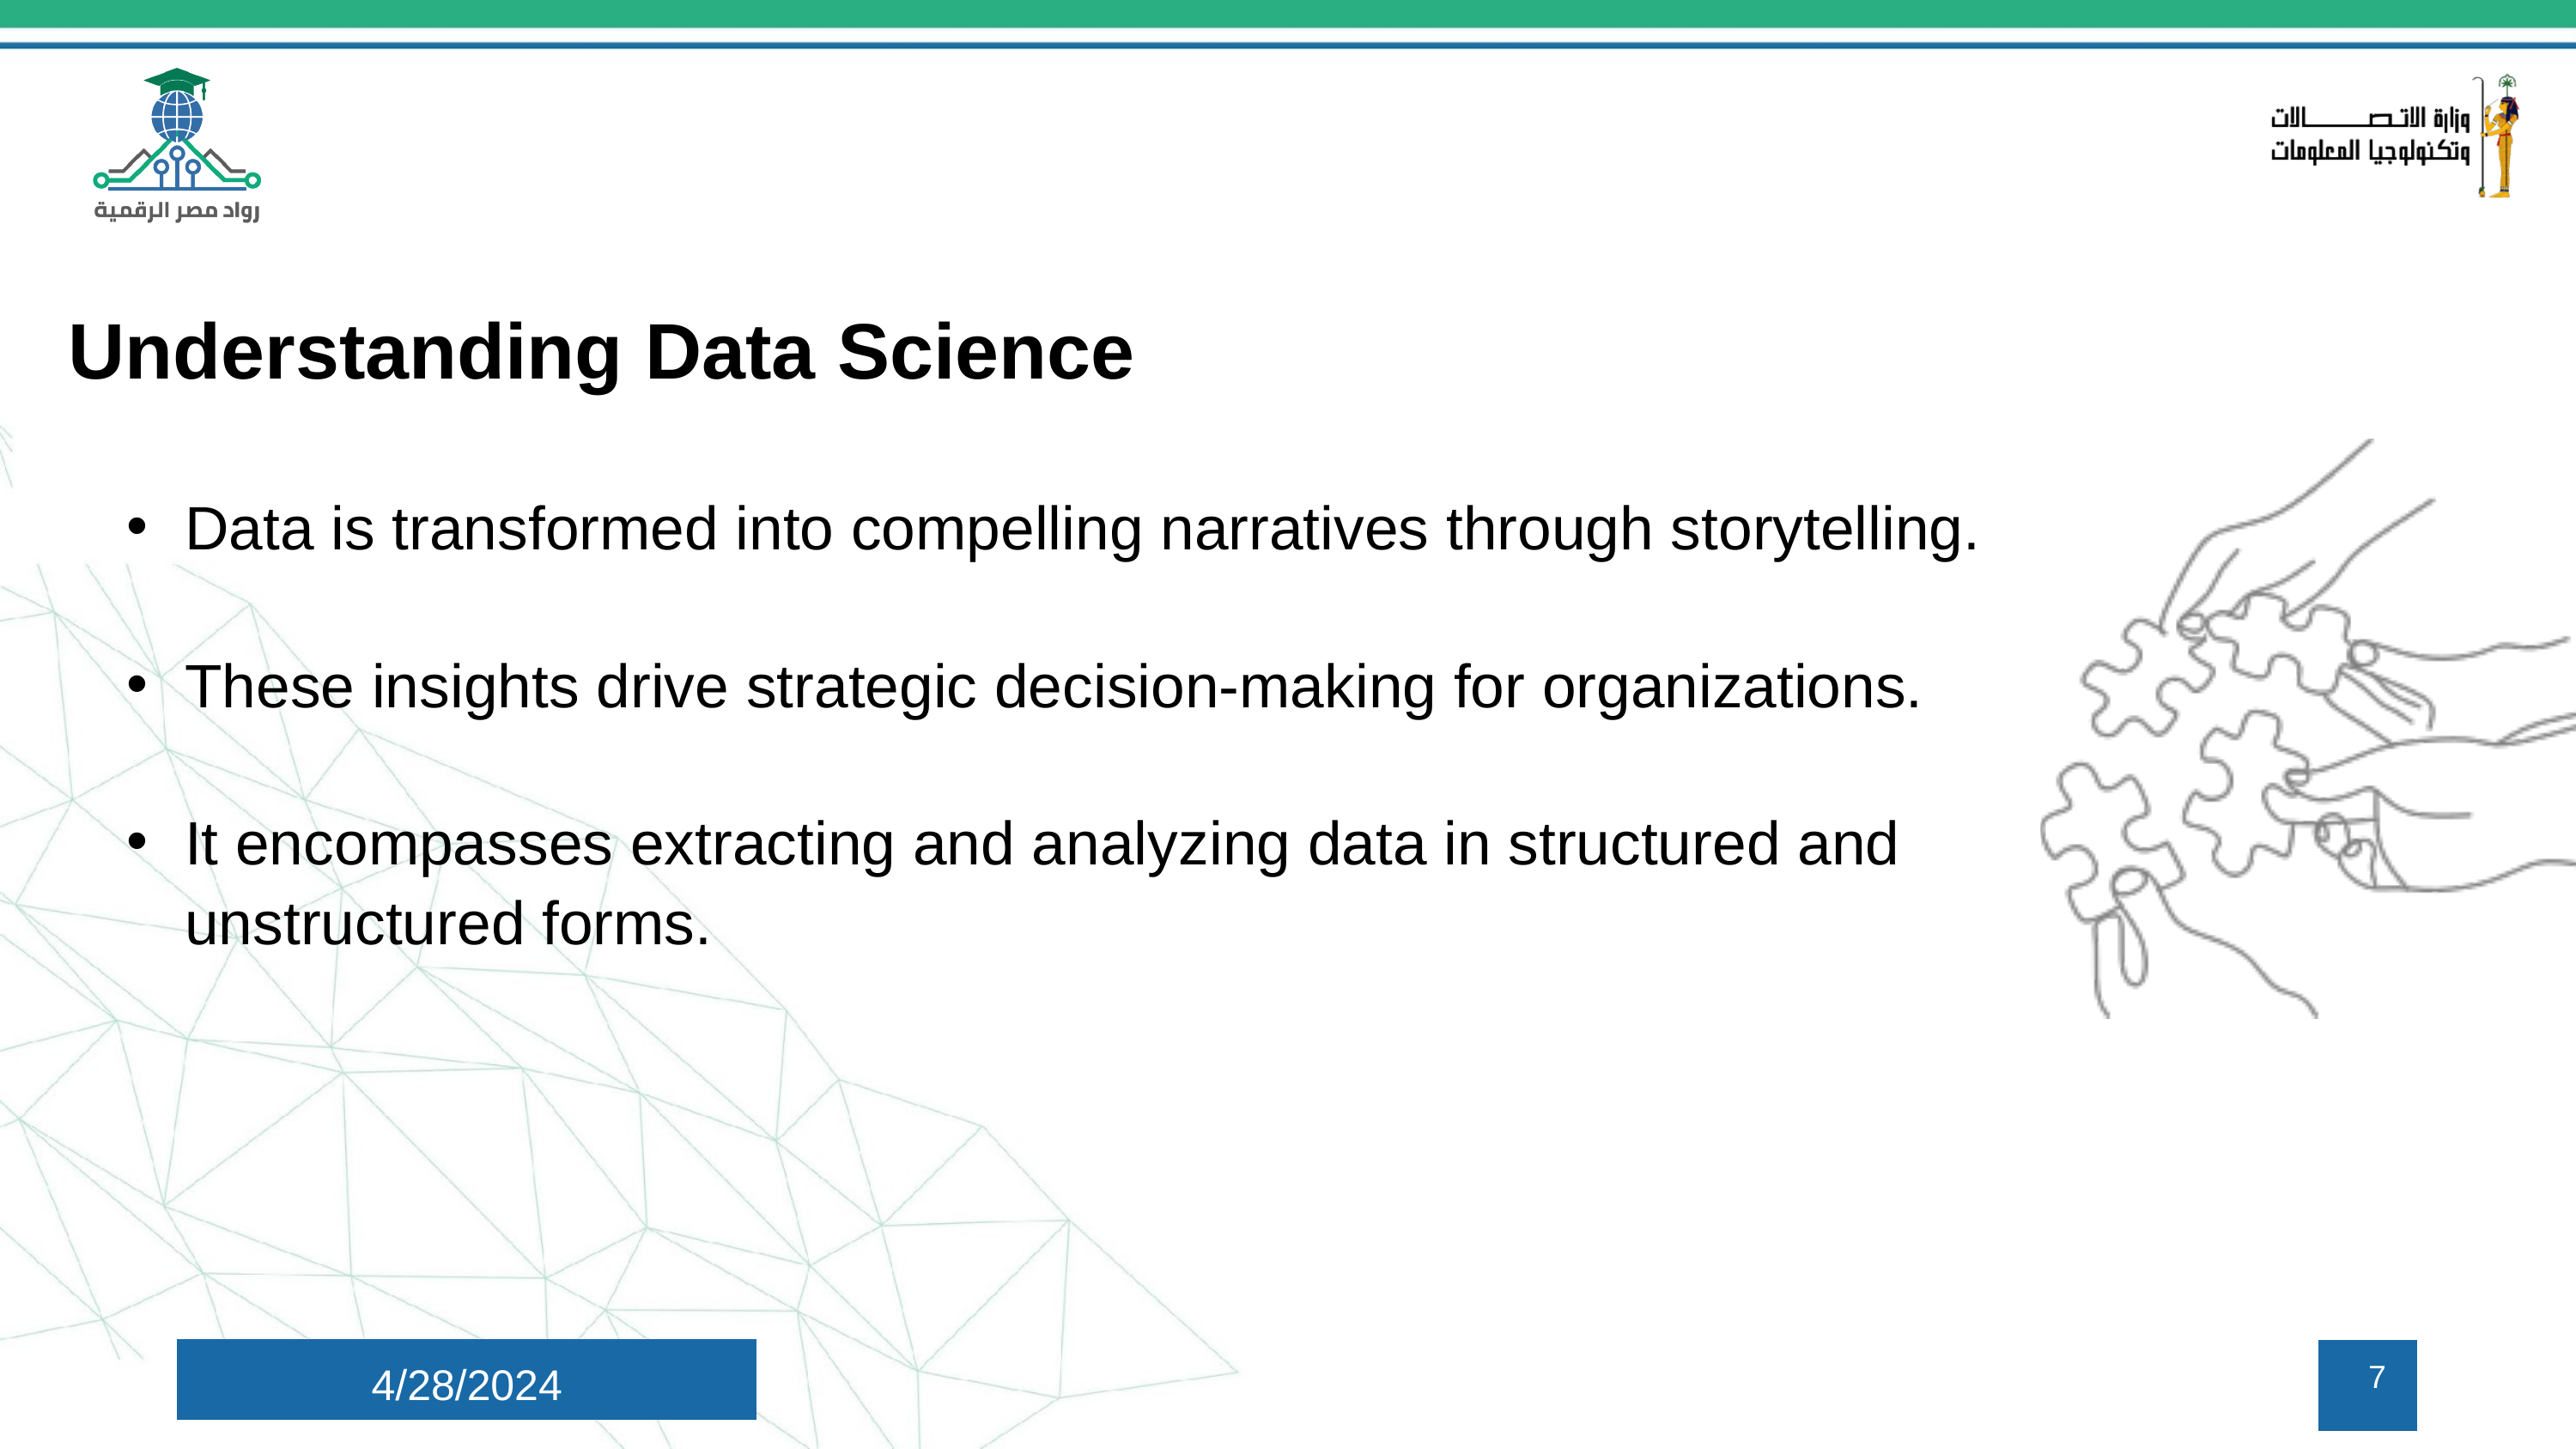

Understanding Data Science

Data is transformed into compelling narratives through storytelling.

These insights drive strategic decision-making for organizations.

It encompasses extracting and analyzing data in structured and unstructured forms.

4/28/2024
7